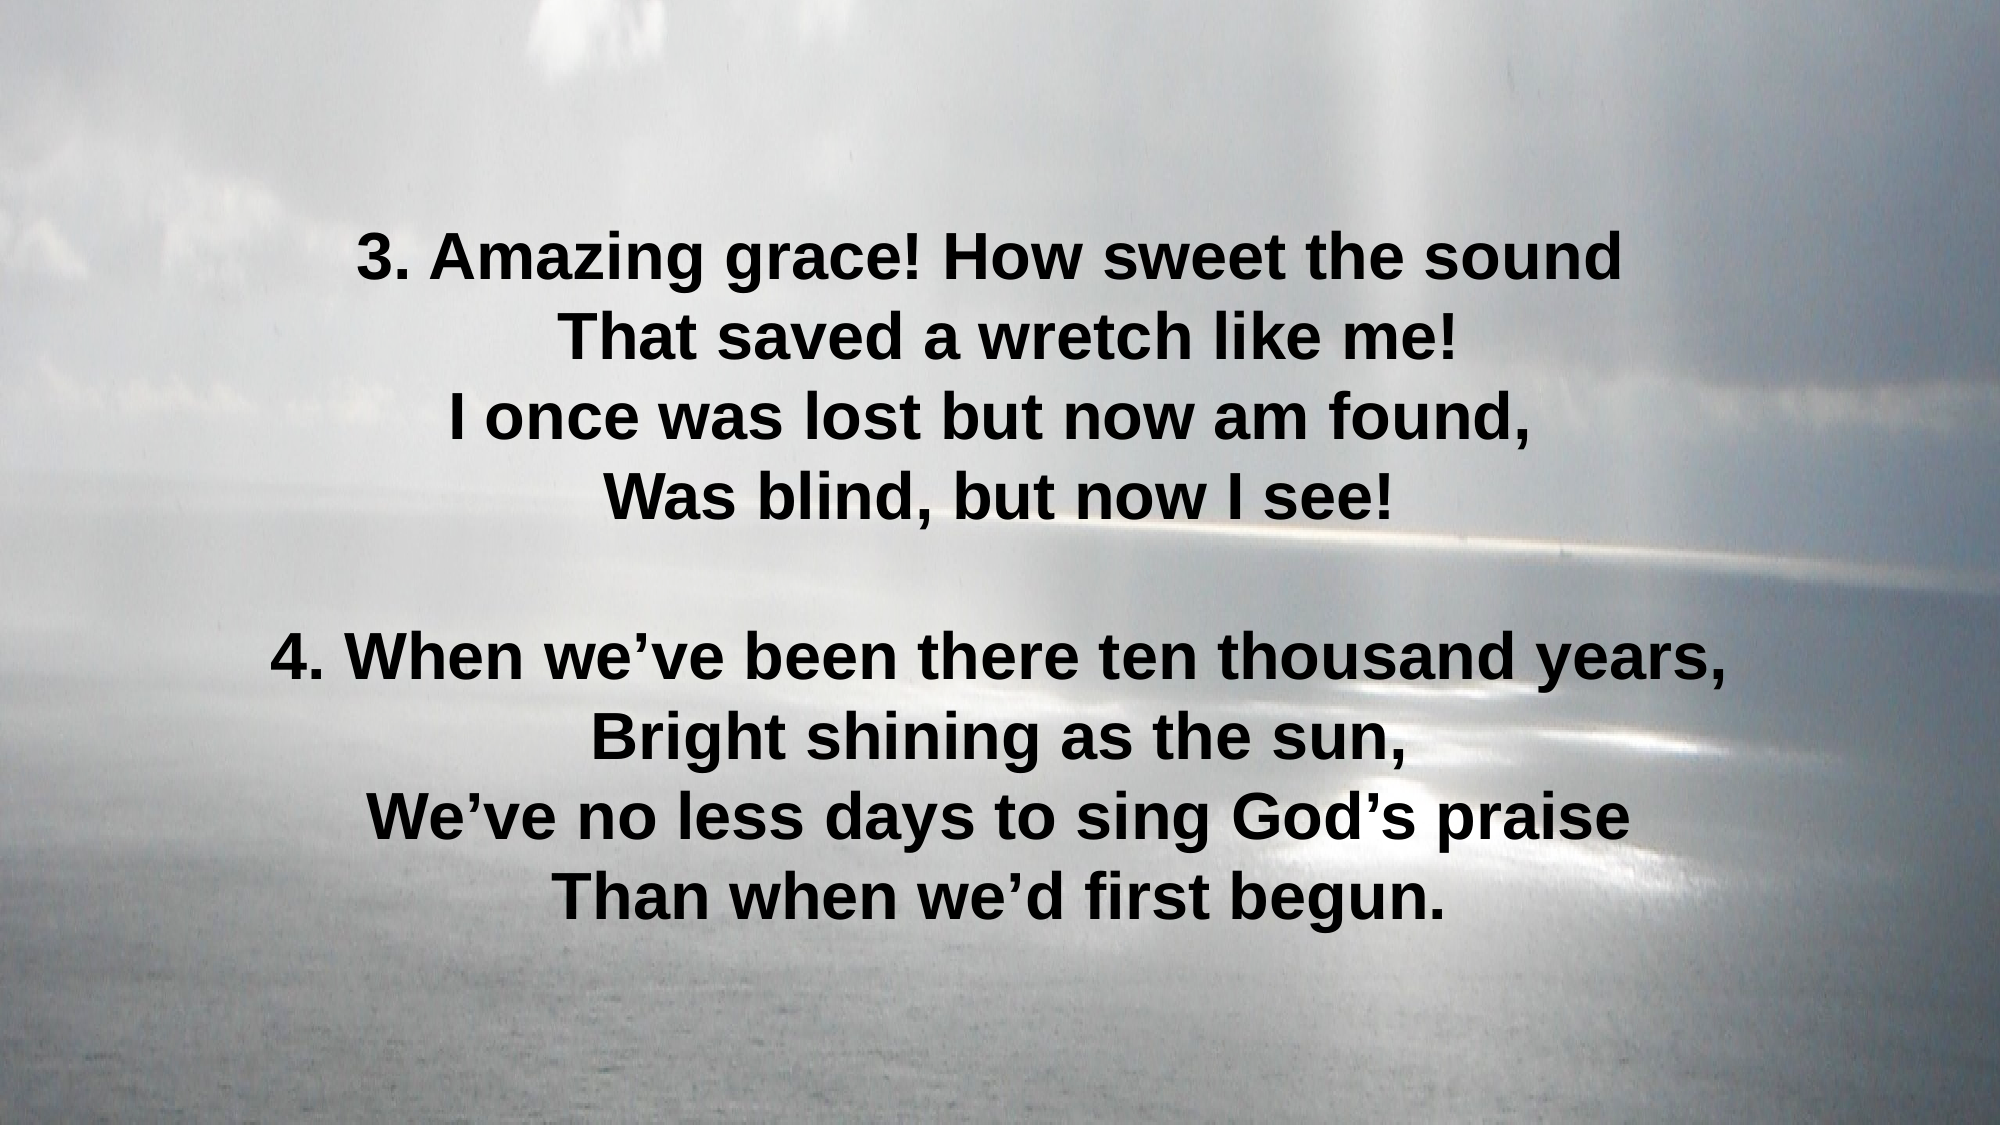

3. Amazing grace! How sweet the sound
 That saved a wretch like me!
I once was lost but now am found,
Was blind, but now I see!

4. When we’ve been there ten thousand years,
Bright shining as the sun,
We’ve no less days to sing God’s praise
Than when we’d first begun.